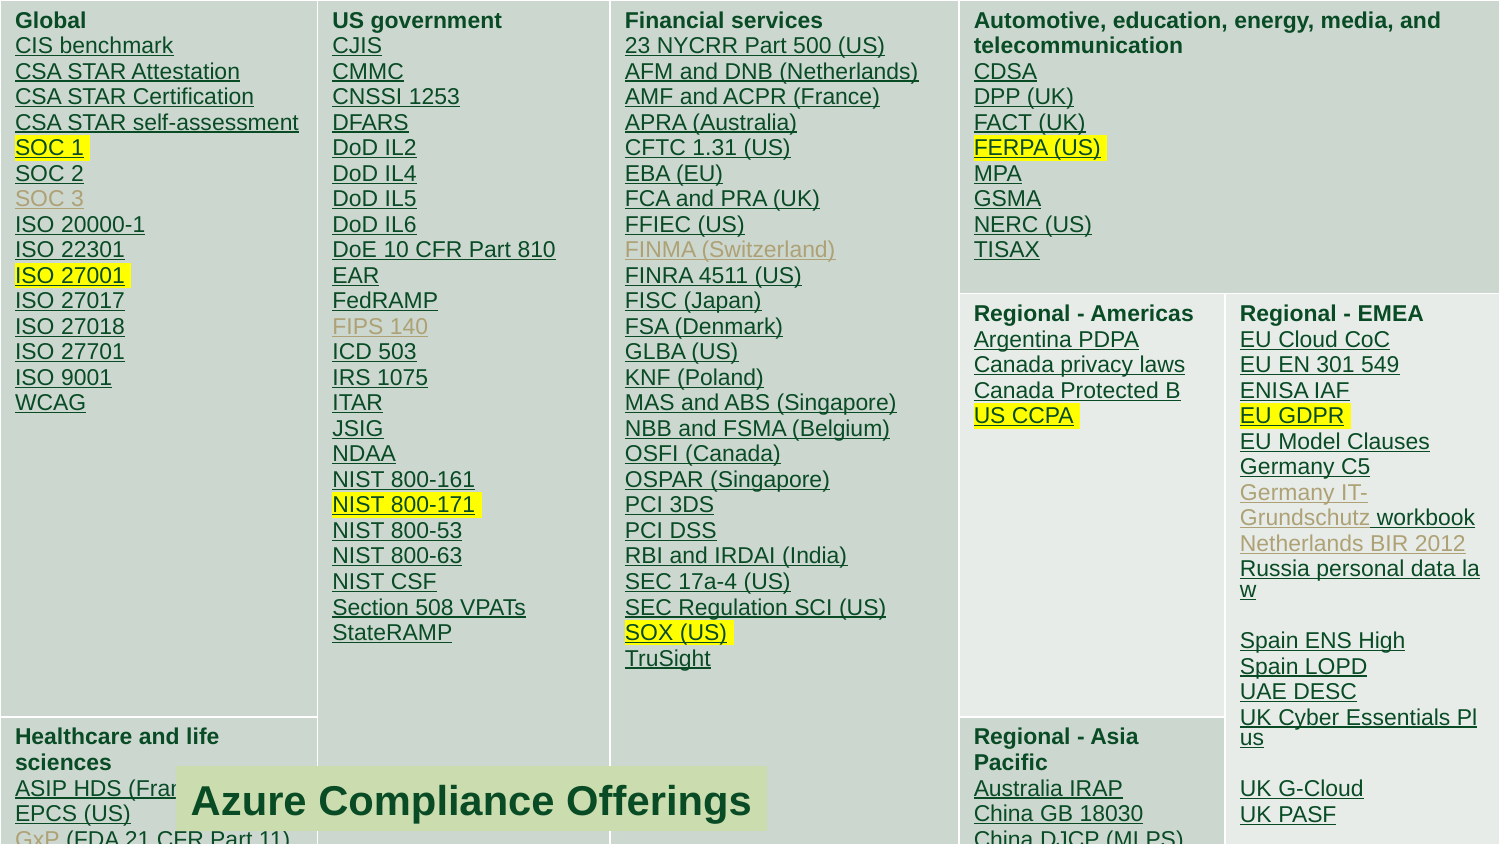

| Global CIS benchmark CSA STAR Attestation CSA STAR Certification CSA STAR self-assessment SOC 1 SOC 2 SOC 3 ISO 20000-1 ISO 22301 ISO 27001 ISO 27017 ISO 27018 ISO 27701 ISO 9001 WCAG | US government CJIS CMMC CNSSI 1253 DFARS DoD IL2 DoD IL4 DoD IL5 DoD IL6 DoE 10 CFR Part 810 EAR FedRAMP FIPS 140 ICD 503 IRS 1075 ITAR JSIG NDAA NIST 800-161 NIST 800-171 NIST 800-53 NIST 800-63 NIST CSF Section 508 VPATs StateRAMP | Financial services 23 NYCRR Part 500 (US) AFM and DNB (Netherlands) AMF and ACPR (France) APRA (Australia) CFTC 1.31 (US) EBA (EU) FCA and PRA (UK) FFIEC (US) FINMA (Switzerland) FINRA 4511 (US) FISC (Japan) FSA (Denmark) GLBA (US) KNF (Poland) MAS and ABS (Singapore) NBB and FSMA (Belgium) OSFI (Canada) OSPAR (Singapore) PCI 3DS PCI DSS RBI and IRDAI (India) SEC 17a-4 (US) SEC Regulation SCI (US) SOX (US) TruSight | Automotive, education, energy, media, and telecommunication CDSA DPP (UK) FACT (UK) FERPA (US) MPA GSMA NERC (US) TISAX |  |
| --- | --- | --- | --- | --- |
|  |  |  | Regional - Americas Argentina PDPA Canada privacy laws Canada Protected B US CCPA | Regional - EMEA EU Cloud CoC EU EN 301 549 ENISA IAF EU GDPR EU Model Clauses Germany C5 Germany IT-Grundschutz workbook Netherlands BIR 2012 Russia personal data law Spain ENS High Spain LOPD UAE DESC UK Cyber Essentials Plus UK G-Cloud UK PASF |
| Healthcare and life sciences ASIP HDS (France) EPCS (US) GxP (FDA 21 CFR Part 11) HIPAA (US) HITRUST MARS-E (US) NEN 7510 (Netherlands) |  |  | Regional - Asia Pacific Australia IRAP China GB 18030 China DJCP (MLPS) China TCS India MeitY Japan CS Gold Mark Japan ISMAP Japan My Number Act Korea K-ISMS New Zealand ISPC Singapore MTCS | Regional - EMEA EU Cloud CoC EU EN 301 549 ENISA IAF EU GDPR EU Model Clauses Germany C5 Germany IT-Grundschutz workbook Netherlands BIR 2012 Russia personal data law Spain ENS High Spain LOPD UAE DESC UK Cyber Essentials Plus UK G-Cloud UK PASF |
Azure Compliance Offerings